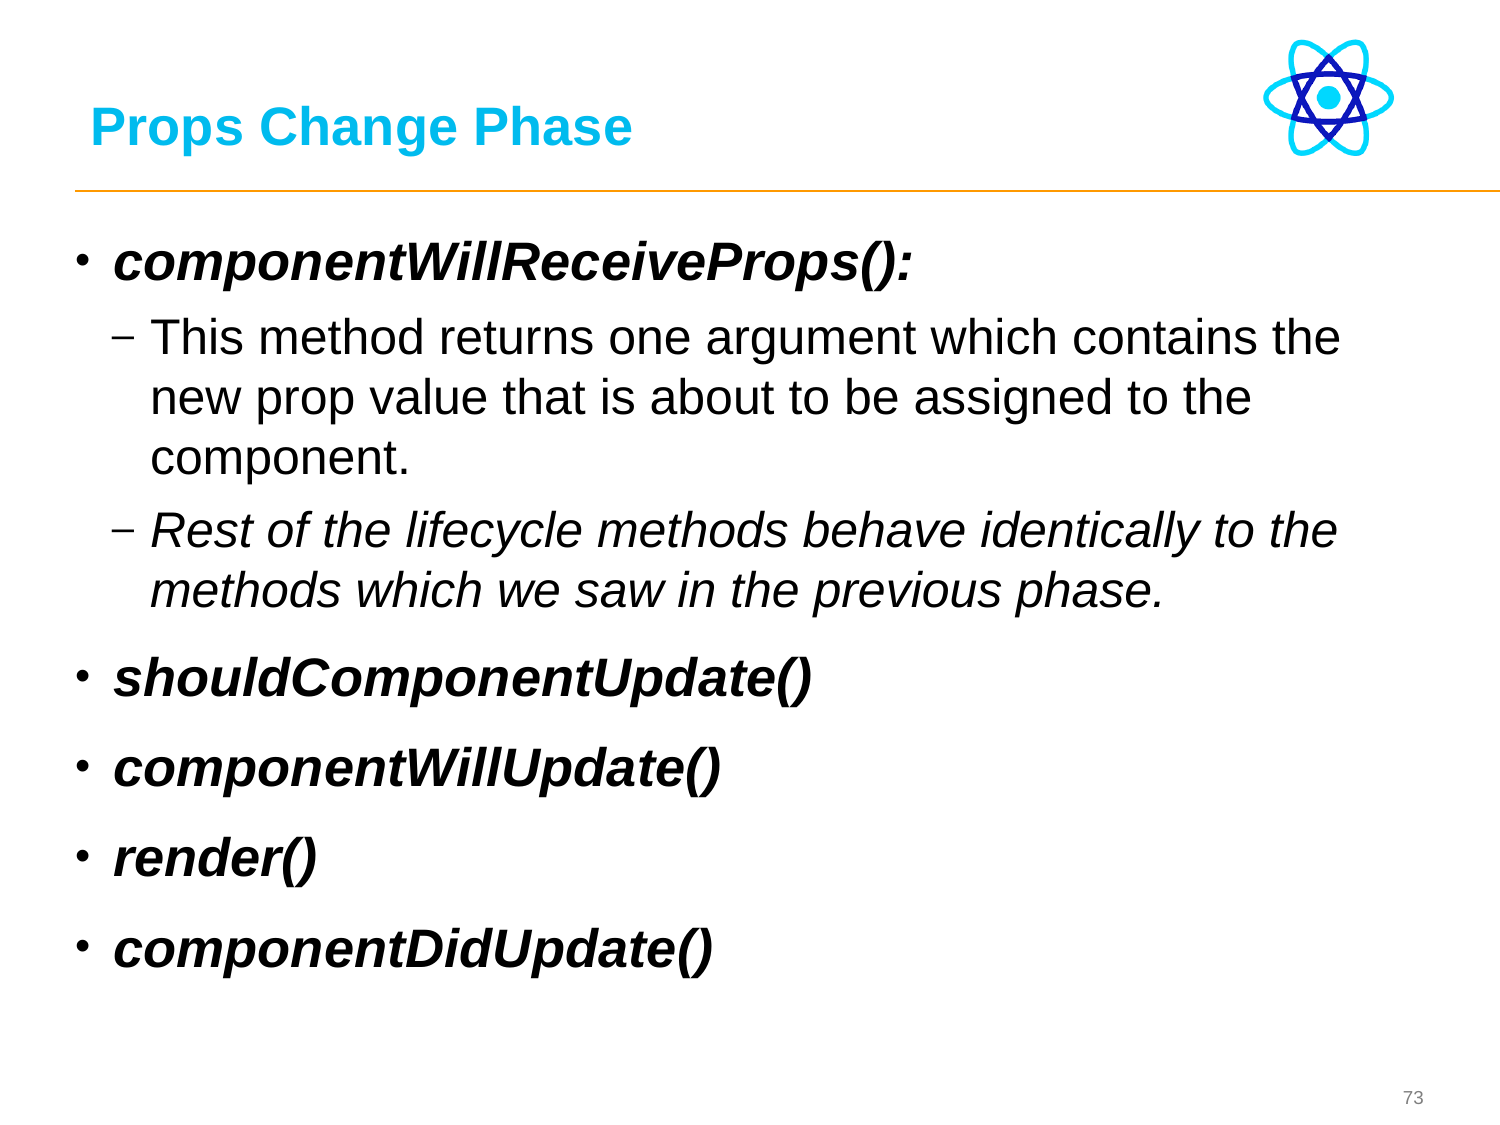

# Props Change Phase
componentWillReceiveProps():
This method returns one argument which contains the new prop value that is about to be assigned to the component.
Rest of the lifecycle methods behave identically to the methods which we saw in the previous phase.
shouldComponentUpdate()
componentWillUpdate()
render()
componentDidUpdate()